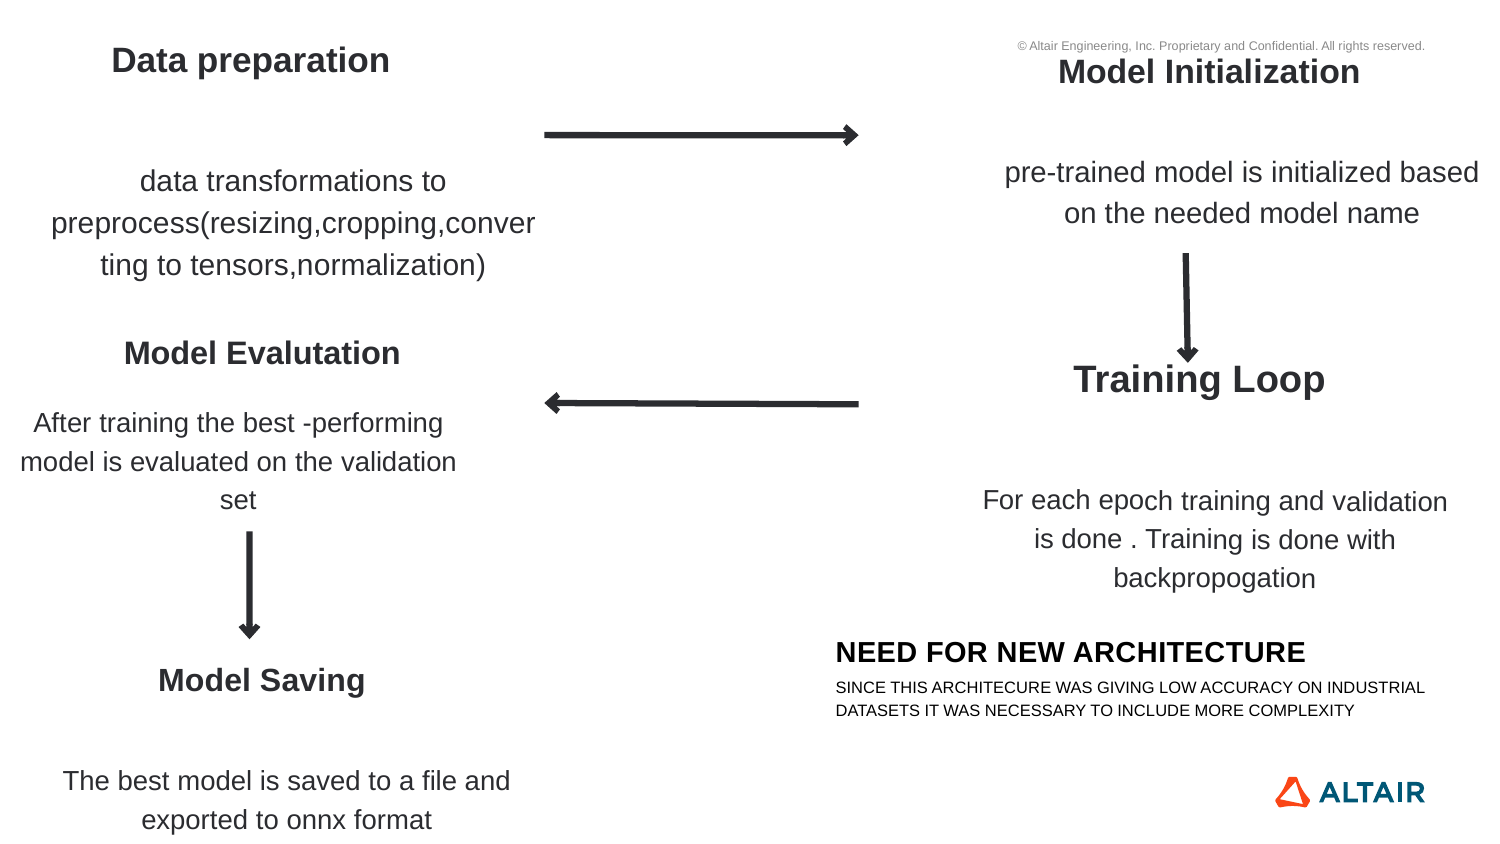

Data preparation
Model Initialization

pre-trained model is initialized based on the needed model name
data transformations to preprocess(resizing,cropping,converting to tensors,normalization)

Model Evalutation
Training Loop
After training the best -performing model is evaluated on the validation set

For each epoch training and validation is done . Training is done with backpropogation

NEED FOR NEW ARCHITECTURE
SINCE THIS ARCHITECURE WAS GIVING LOW ACCURACY ON INDUSTRIAL DATASETS IT WAS NECESSARY TO INCLUDE MORE COMPLEXITY
Model Saving
The best model is saved to a file and exported to onnx format